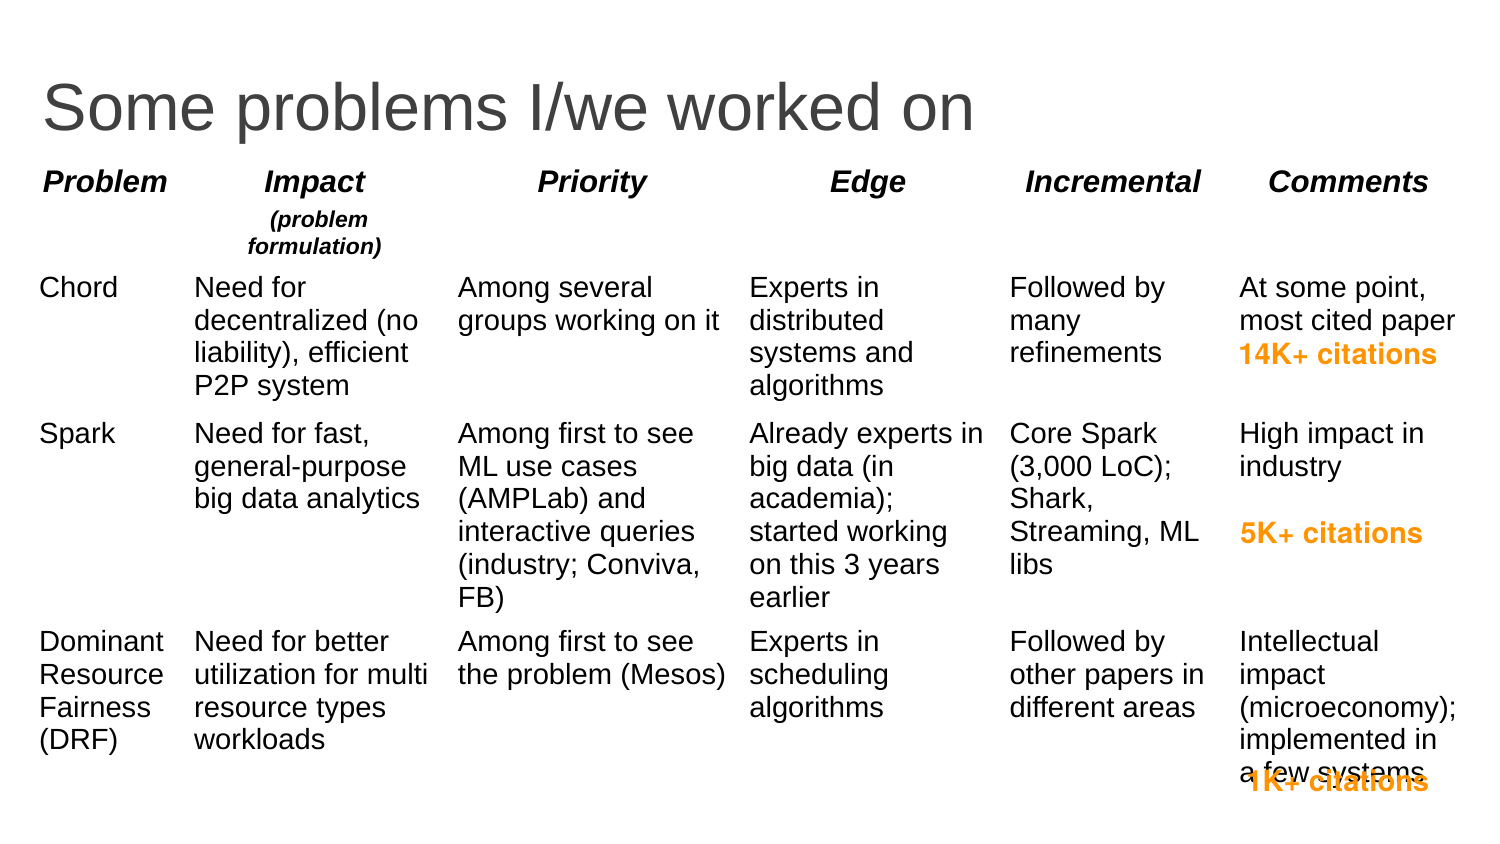

# Some problems I/we worked on
| Problem | Impact (problem formulation) | Priority | Edge | Incremental | Comments |
| --- | --- | --- | --- | --- | --- |
| Chord | Need for decentralized (no liability), efficient P2P system | Among several groups working on it | Experts in distributed systems and algorithms | Followed by many refinements | At some point, most cited paper |
| Spark | Need for fast, general-purpose big data analytics | Among first to see ML use cases (AMPLab) and interactive queries (industry; Conviva, FB) | Already experts in big data (in academia); started working on this 3 years earlier | Core Spark (3,000 LoC); Shark, Streaming, ML libs | High impact in industry |
| Dominant Resource Fairness (DRF) | Need for better utilization for multi resource types workloads | Among first to see the problem (Mesos) | Experts in scheduling algorithms | Followed by other papers in different areas | Intellectual impact (microeconomy); implemented in a few systems |
 14K+ citations
5K+ citations
1K+ citations